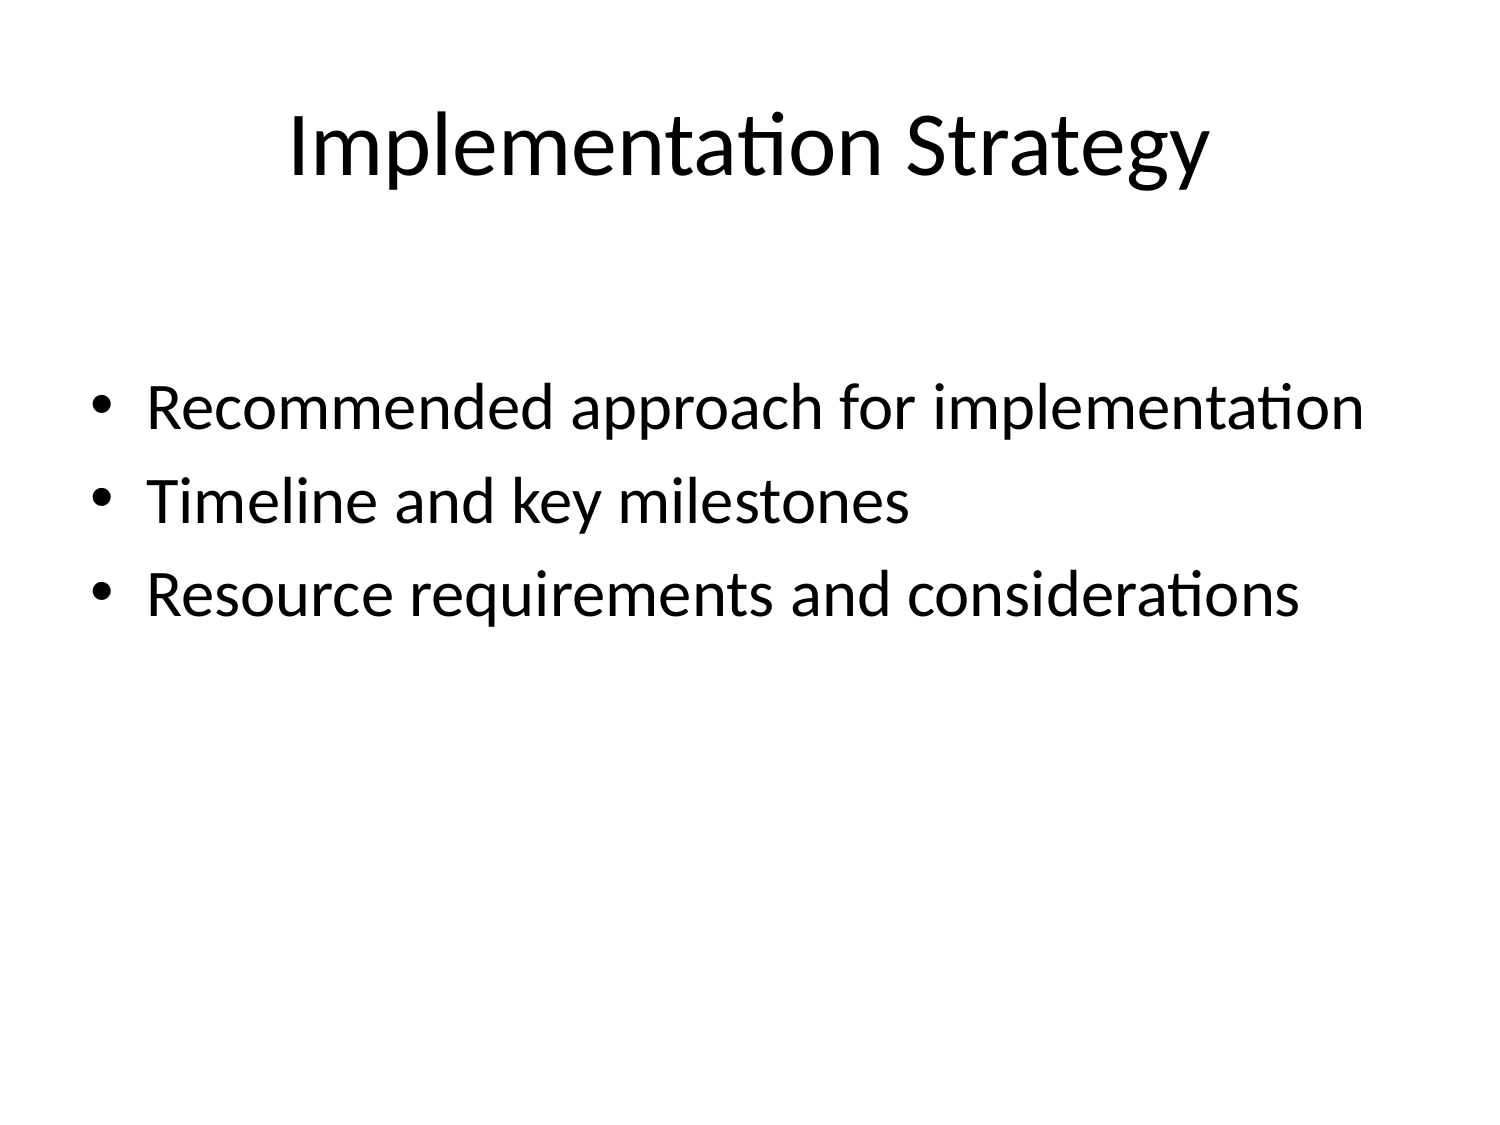

# Implementation Strategy

Recommended approach for implementation
Timeline and key milestones
Resource requirements and considerations